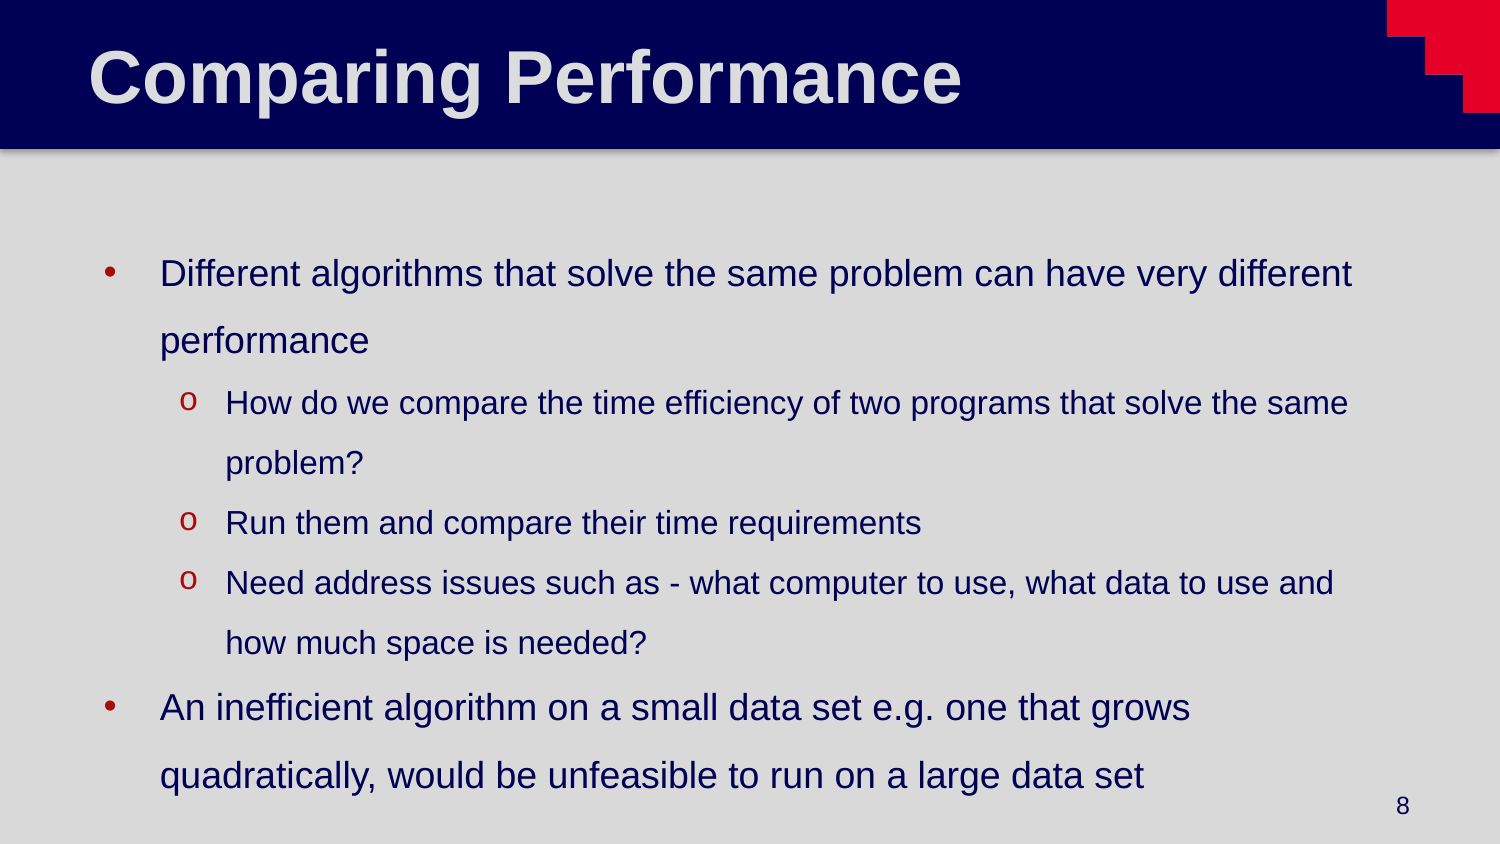

# Comparing Performance
Different algorithms that solve the same problem can have very different performance
How do we compare the time efficiency of two programs that solve the same problem?
Run them and compare their time requirements
Need address issues such as - what computer to use, what data to use and how much space is needed?
An inefficient algorithm on a small data set e.g. one that grows quadratically, would be unfeasible to run on a large data set

8